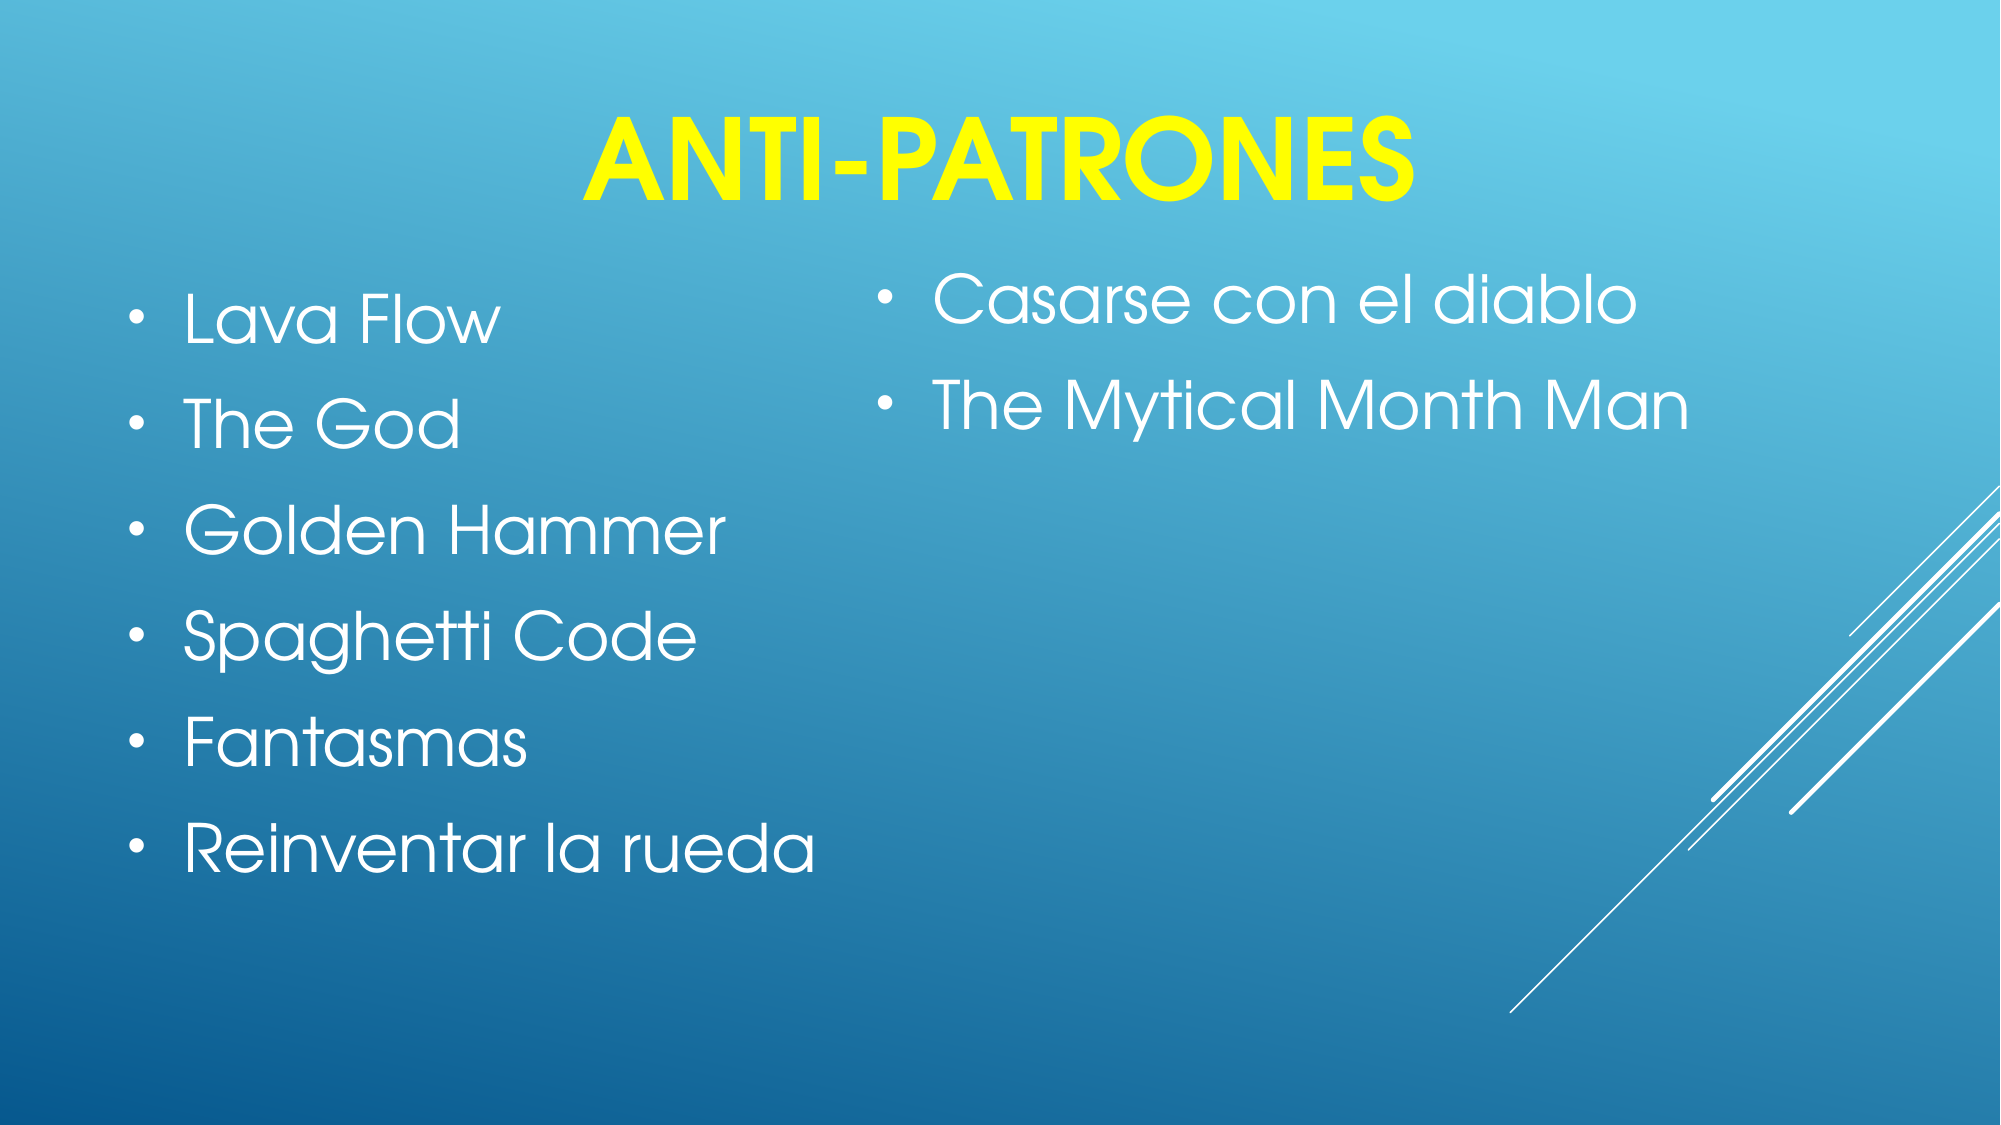

# ANTI-PATRONES
Casarse con el diablo
The Mytical Month Man
Lava Flow
The God
Golden Hammer
Spaghetti Code
Fantasmas
Reinventar la rueda